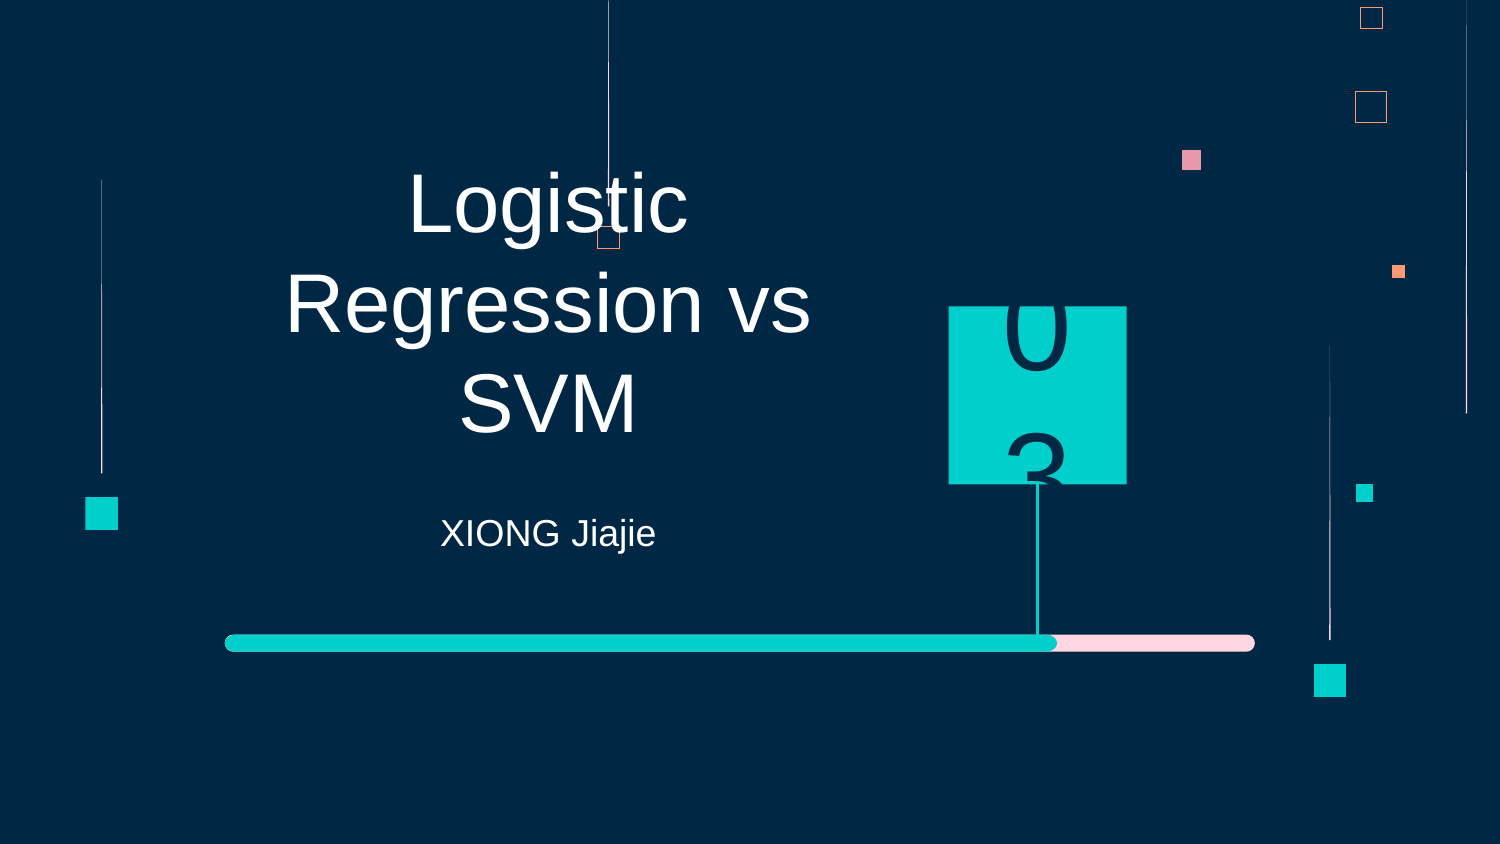

# Logistic Regression vs SVM

03
XIONG Jiajie